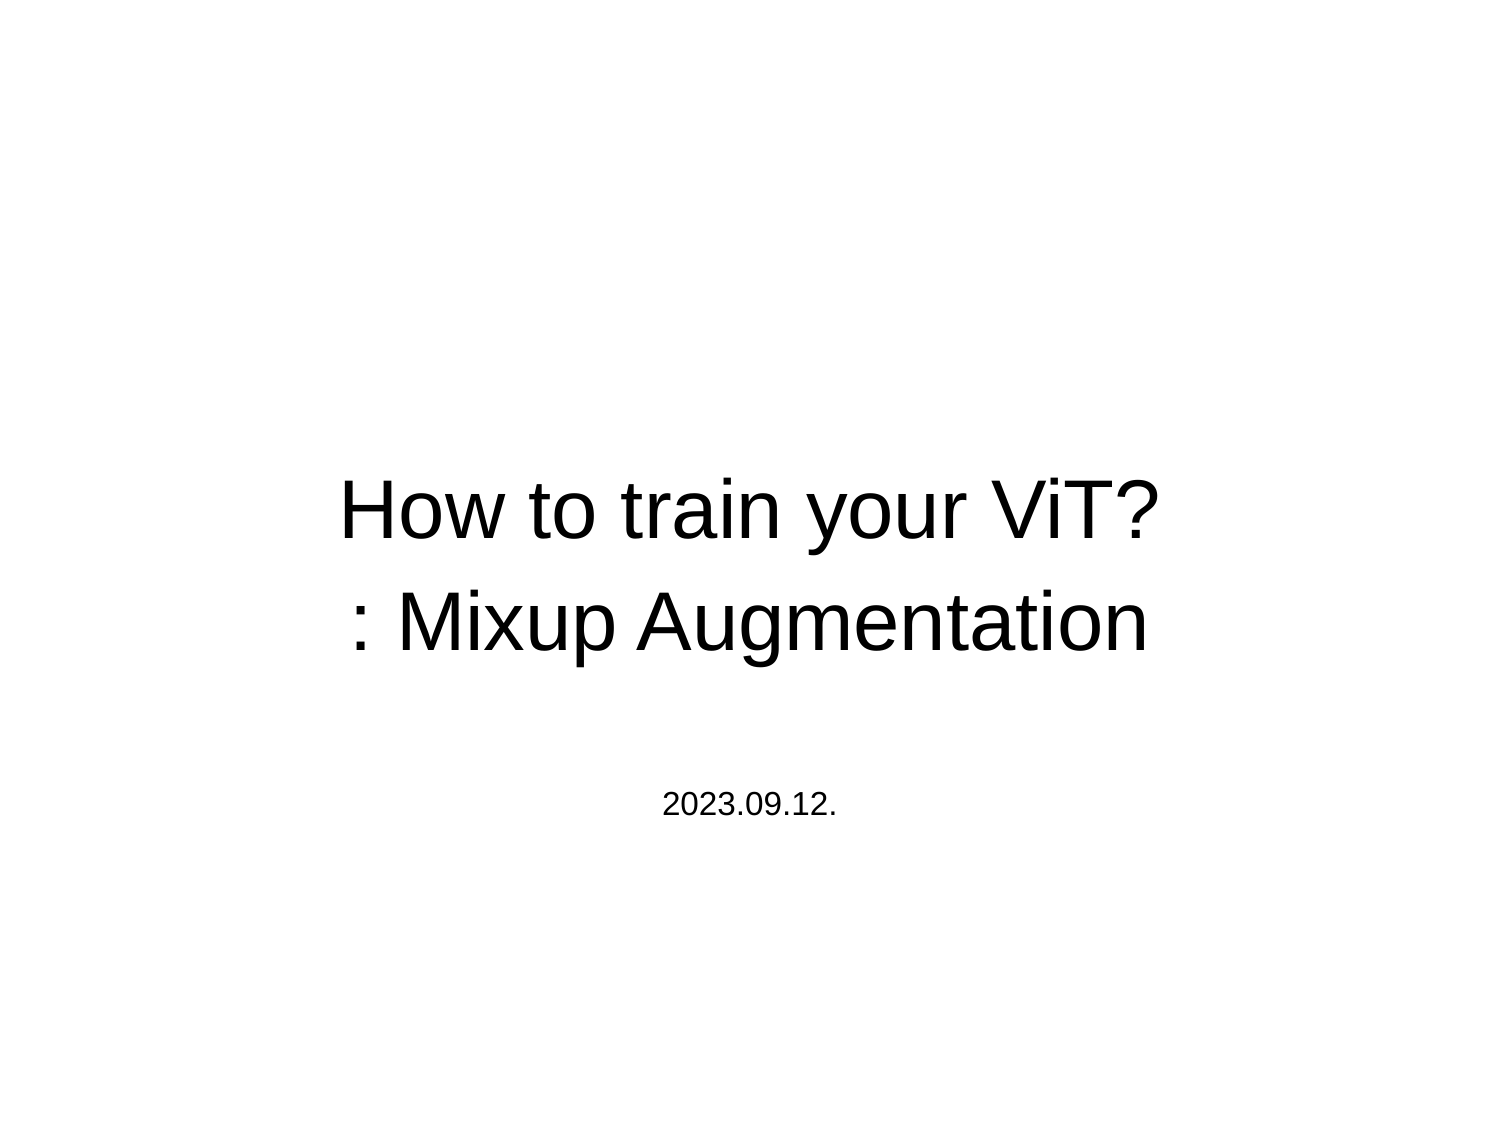

How to train your ViT?
: Mixup Augmentation
2023.09.12.